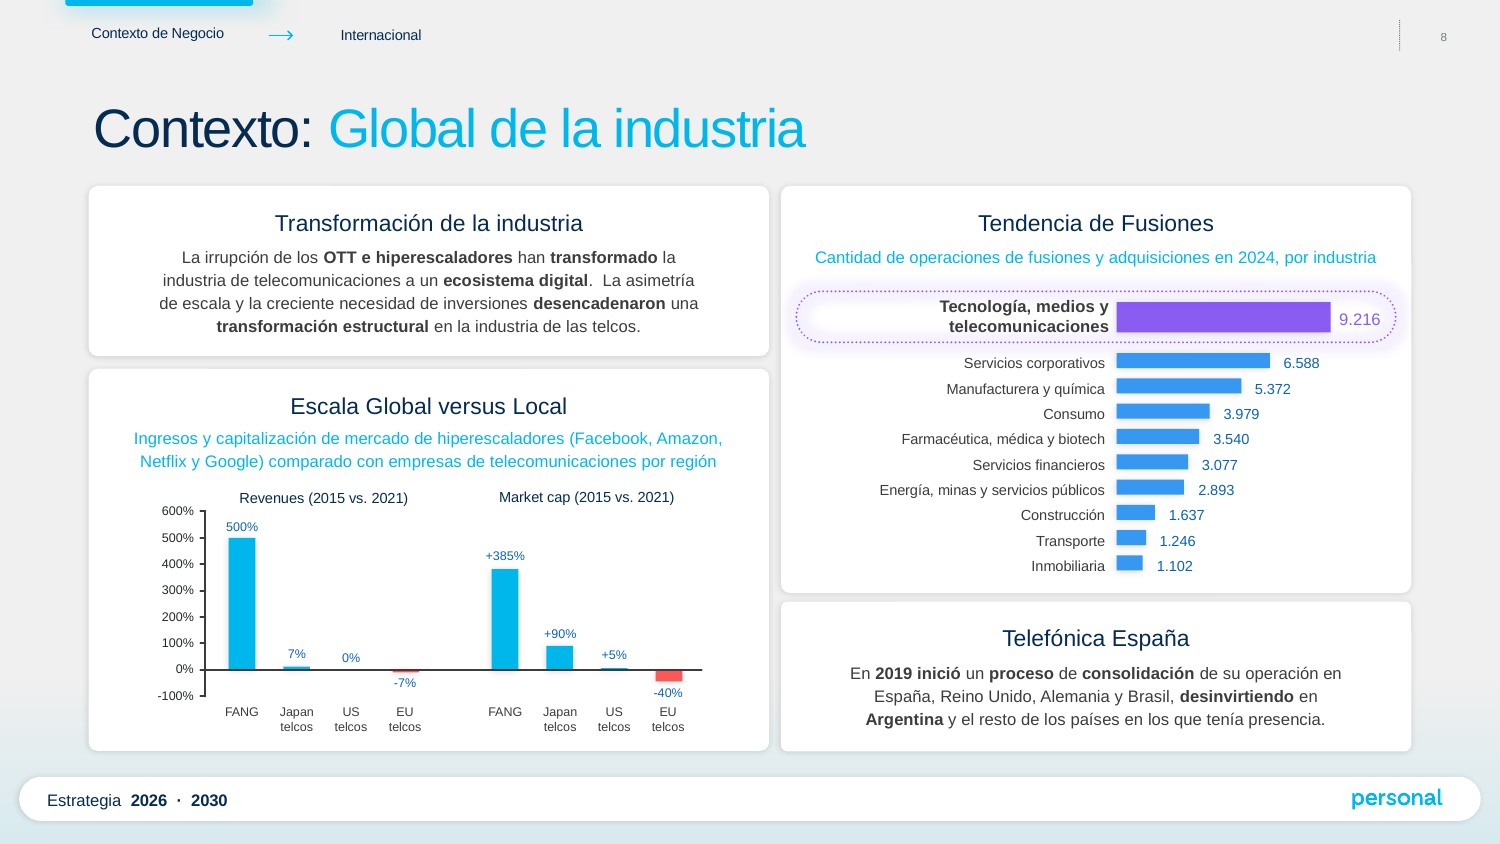

Contexto: Global de la industria

Transformación de la industria
Tendencia de Fusiones
La irrupción de los OTT e hiperescaladores han transformado la industria de telecomunicaciones a un ecosistema digital.  La asimetría de escala y la creciente necesidad de inversiones desencadenaron una transformación estructural en la industria de las telcos.
Cantidad de operaciones de fusiones y adquisiciones en 2024, por industria

Tecnología, medios y telecomunicaciones

9.216
Servicios corporativos
6.588
Manufacturera y química
5.372
Consumo
3.979
Farmacéutica, médica y biotech
3.540
Servicios financieros
3.077
Energía, minas y servicios públicos
2.893
Construcción
1.637
Transporte
1.246
Inmobiliaria
1.102

Escala Global versus Local
Ingresos y capitalización de mercado de hiperescaladores (Facebook, Amazon, Netflix y Google) comparado con empresas de telecomunicaciones por región
Market cap (2015 vs. 2021)
Revenues (2015 vs. 2021)
500%

+385%

+90%
+5%

7%
0%

-7%
-40%
EU telcos
FANG
Japan
telcos
US telcos
EU telcos
FANG
Japan
telcos
US telcos
| 600% |
| --- |
| 500% |
| 400% |
| 300% |
| 200% |
| 100% |
| 0% |
| -100% |

Telefónica España
En 2019 inició un proceso de consolidación de su operación en España, Reino Unido, Alemania y Brasil, desinvirtiendo en Argentina y el resto de los países en los que tenía presencia.